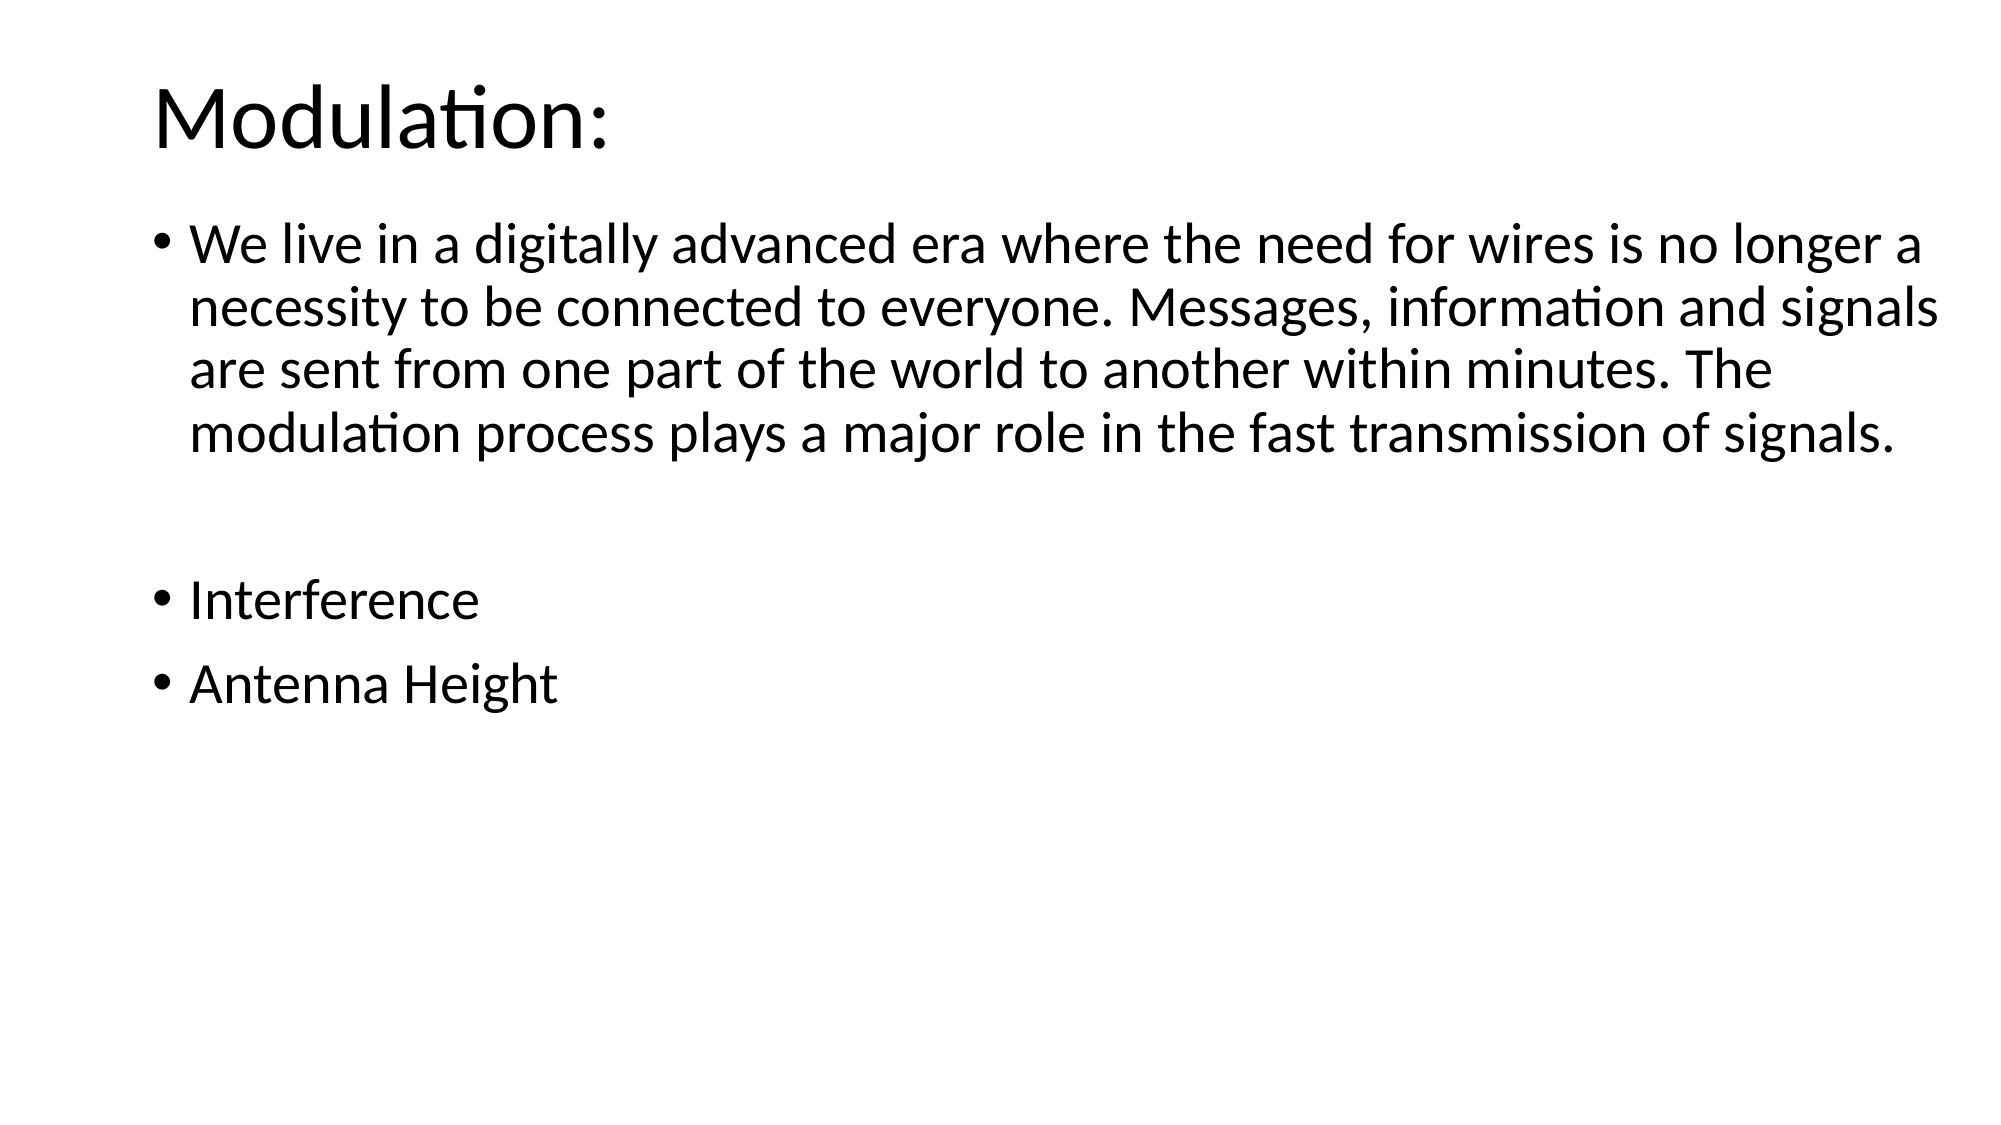

# Modulation:
We live in a digitally advanced era where the need for wires is no longer a necessity to be connected to everyone. Messages, information and signals are sent from one part of the world to another within minutes. The modulation process plays a major role in the fast transmission of signals.

Interference
Antenna Height